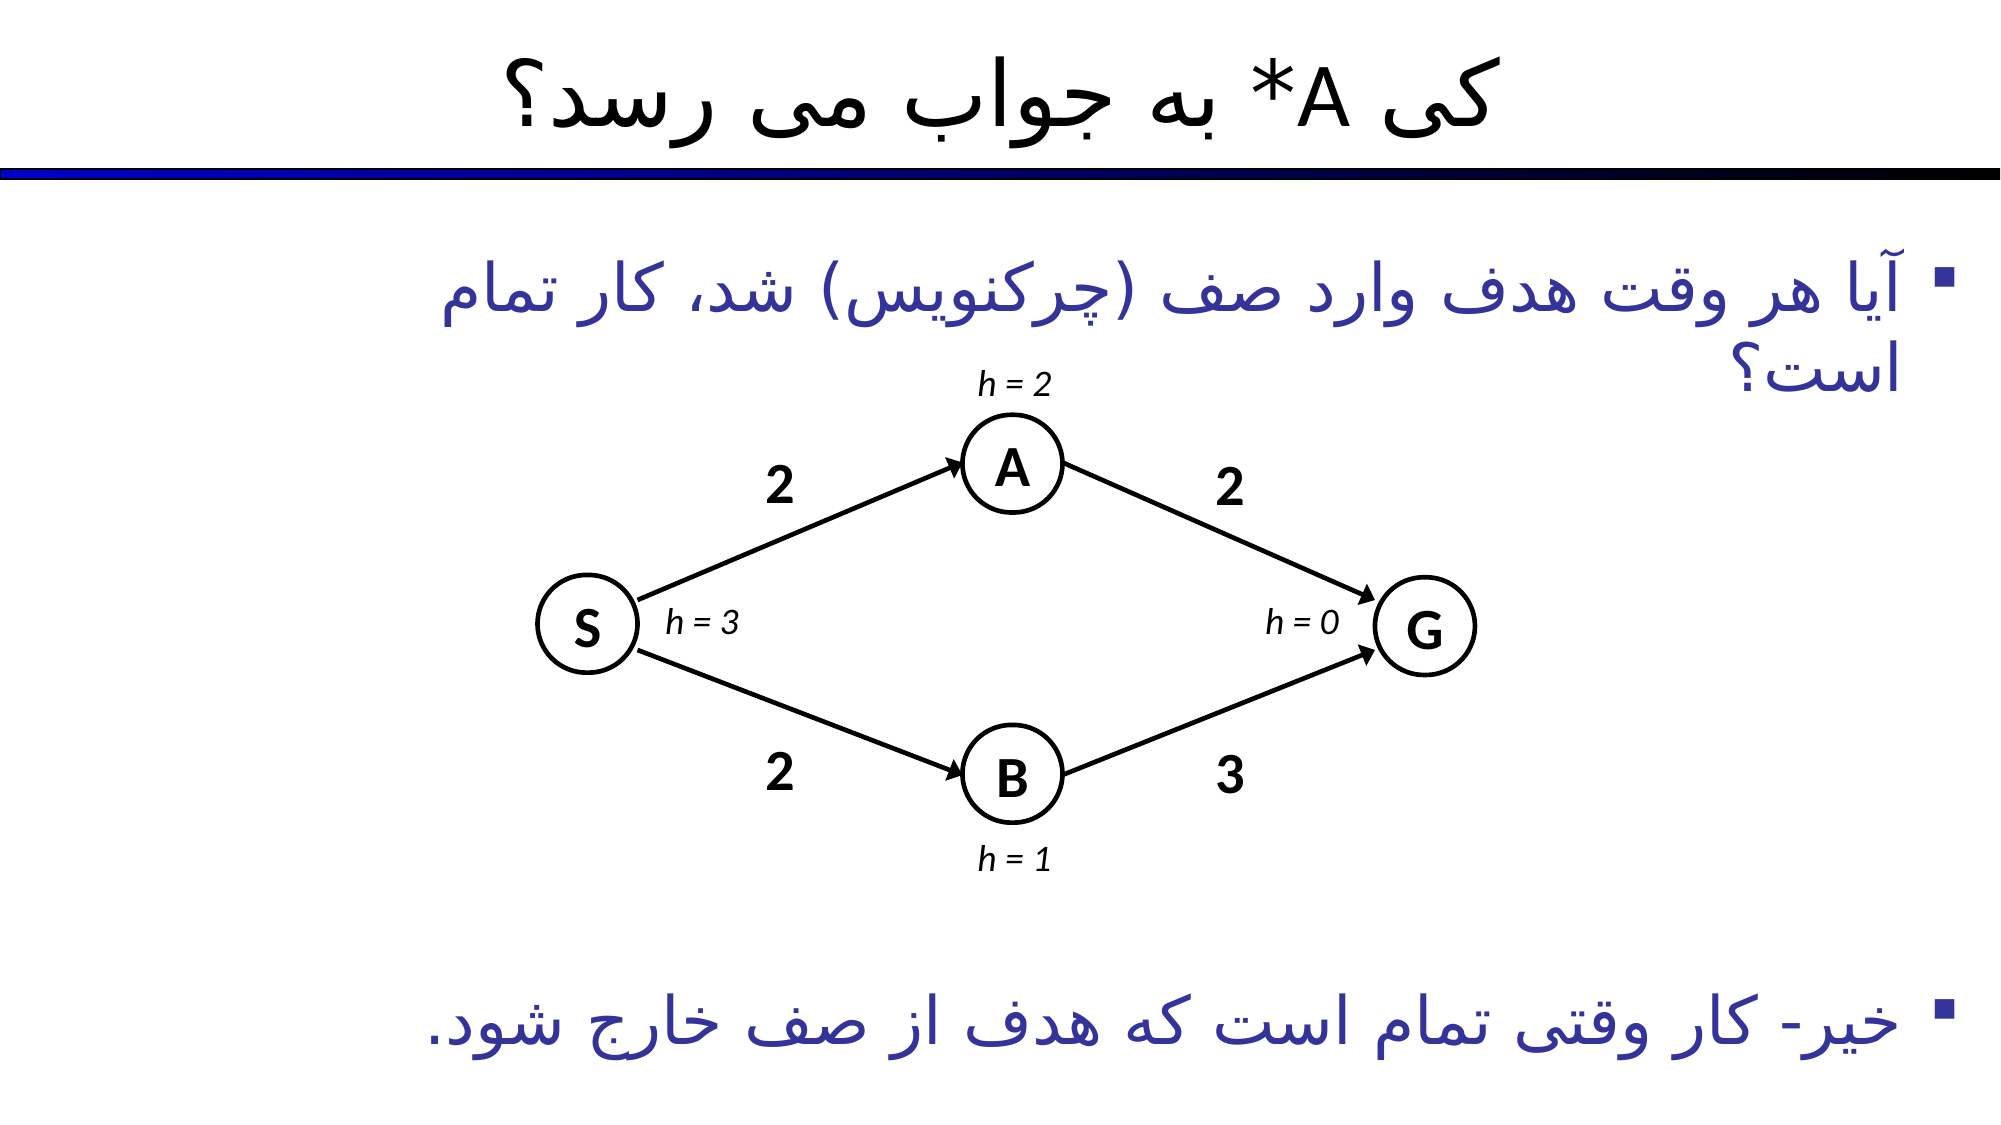

# کی A* به جواب می رسد؟
آیا هر وقت هدف وارد صف (چرکنویس) شد، کار تمام است؟

خیر- کار وقتی تمام است که هدف از صف خارج شود.
h = 2
A
2
2

S
G
h = 3
h = 0

2
B
3
h = 1